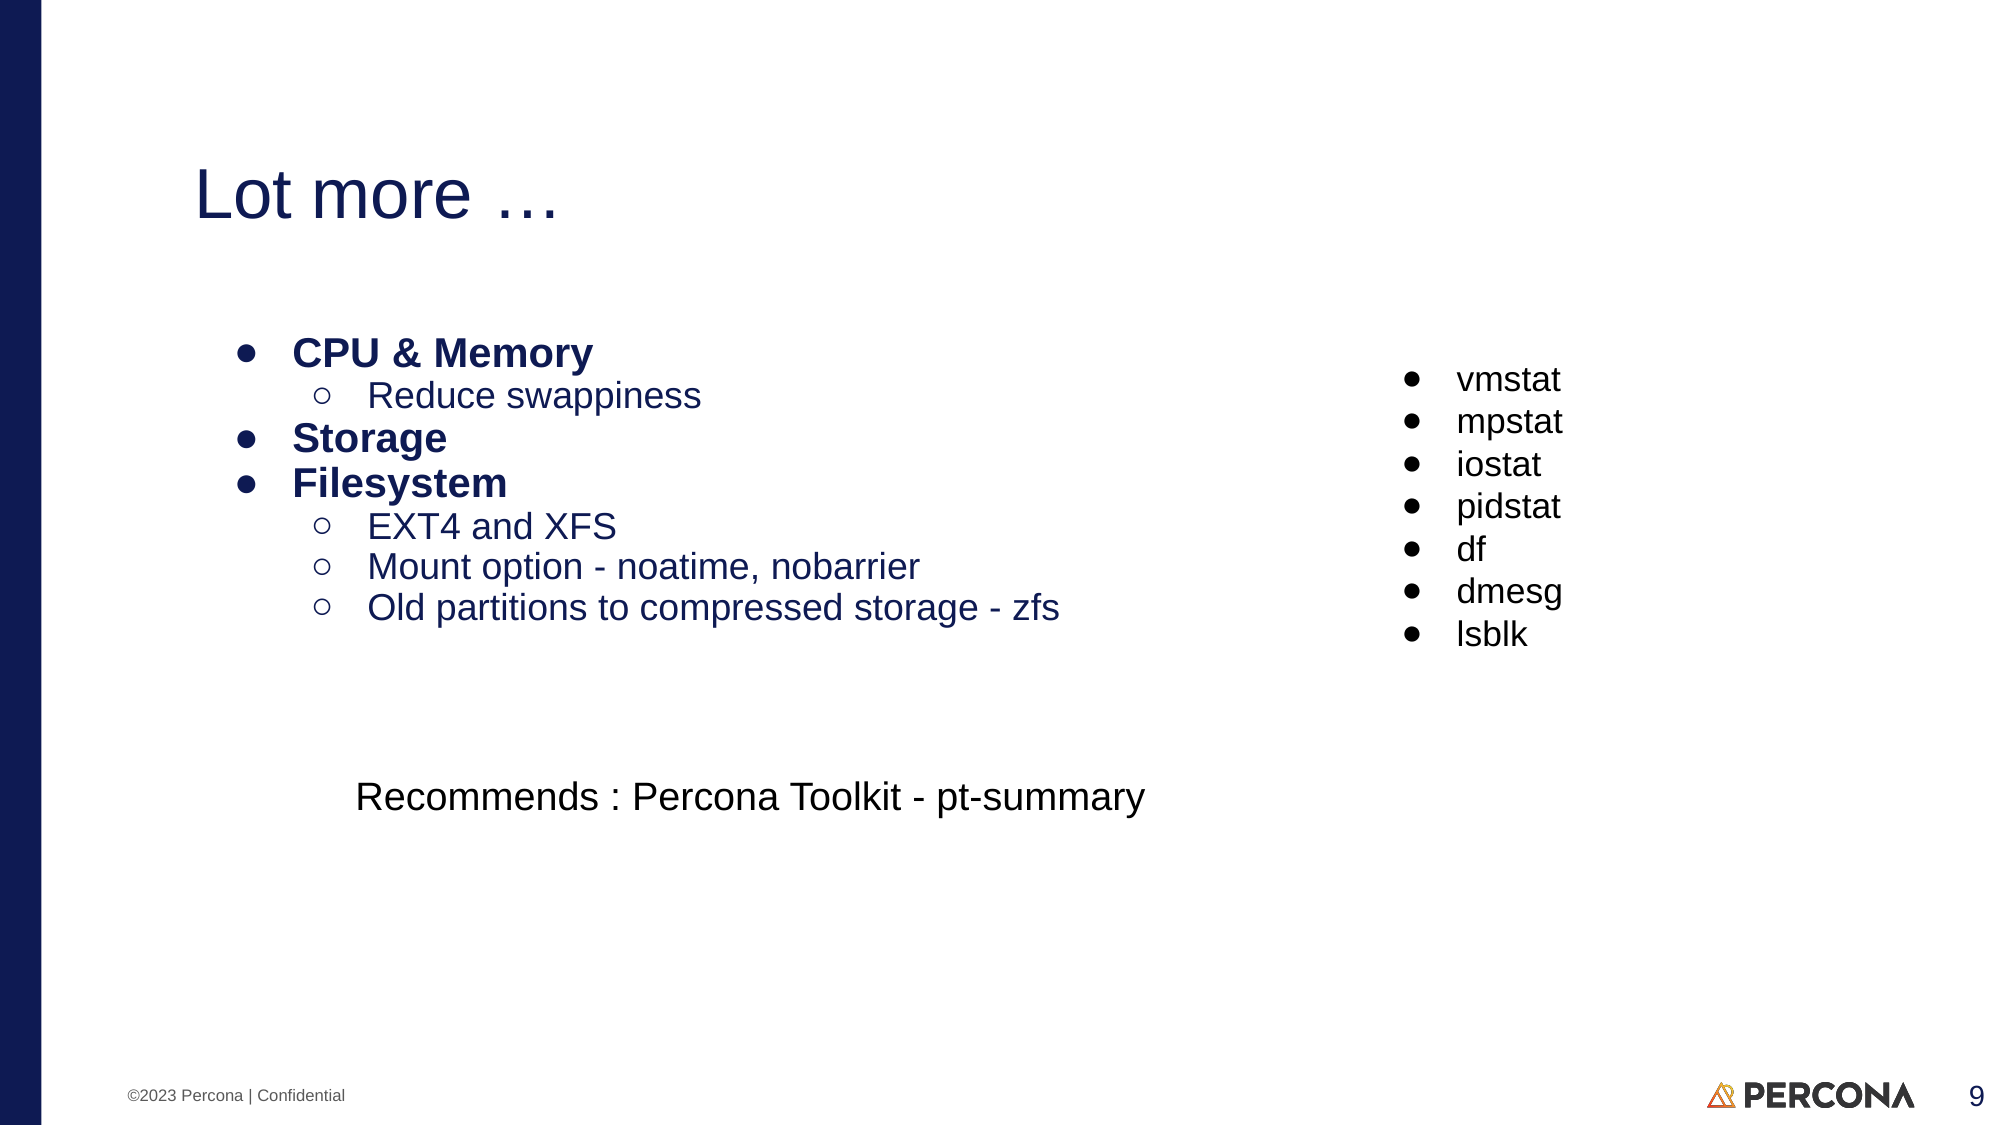

# Lot more …

CPU & Memory
Reduce swappiness
Storage
Filesystem
EXT4 and XFS
Mount option - noatime, nobarrier
Old partitions to compressed storage - zfs
vmstat
mpstat
iostat
pidstat
df
dmesg
lsblk
Recommends : Percona Toolkit - pt-summary
9